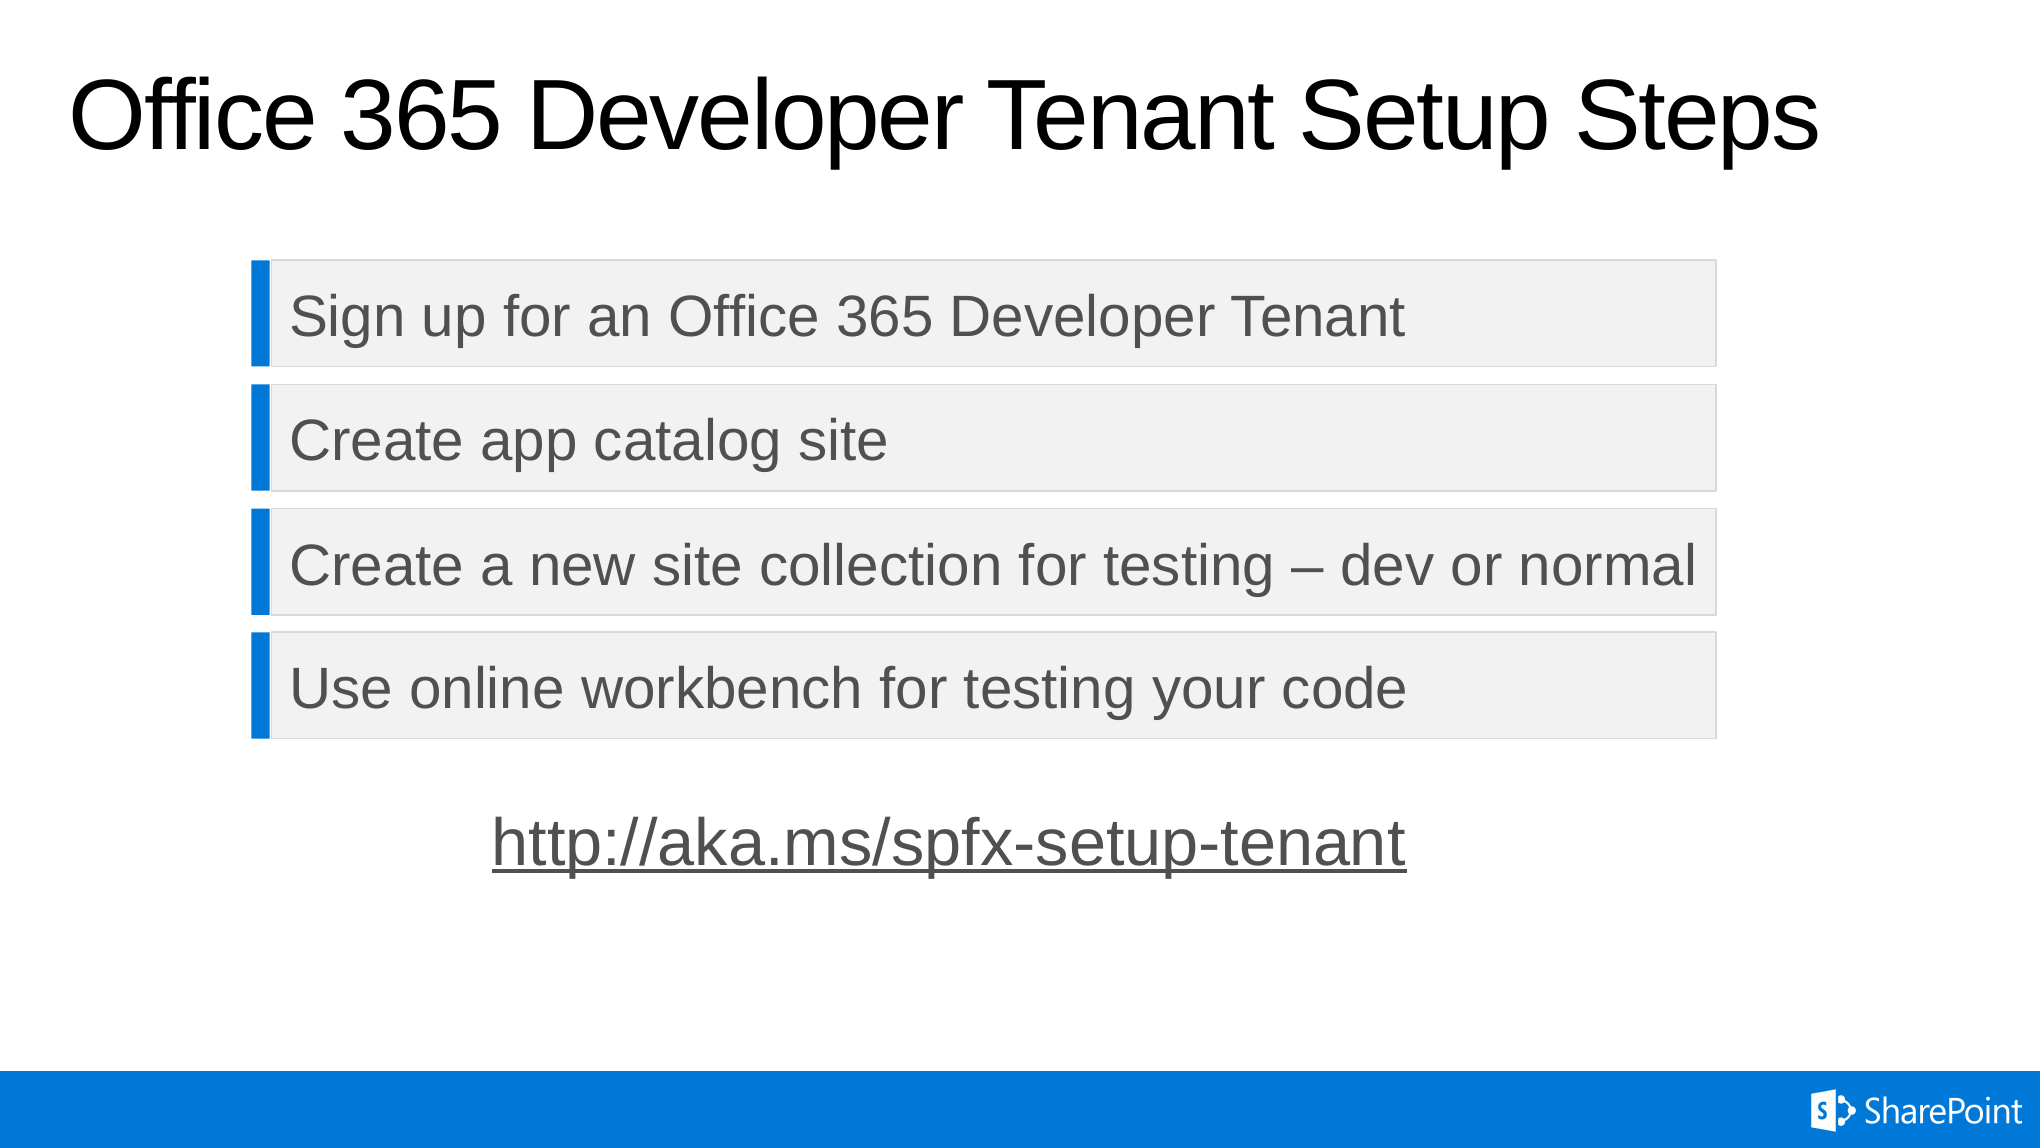

# Office 365 Developer Tenant Setup Steps

Sign up for an Office 365 Developer Tenant

Create app catalog site

Create a new site collection for testing – dev or normal

Use online workbench for testing your code
http://aka.ms/spfx-setup-tenant